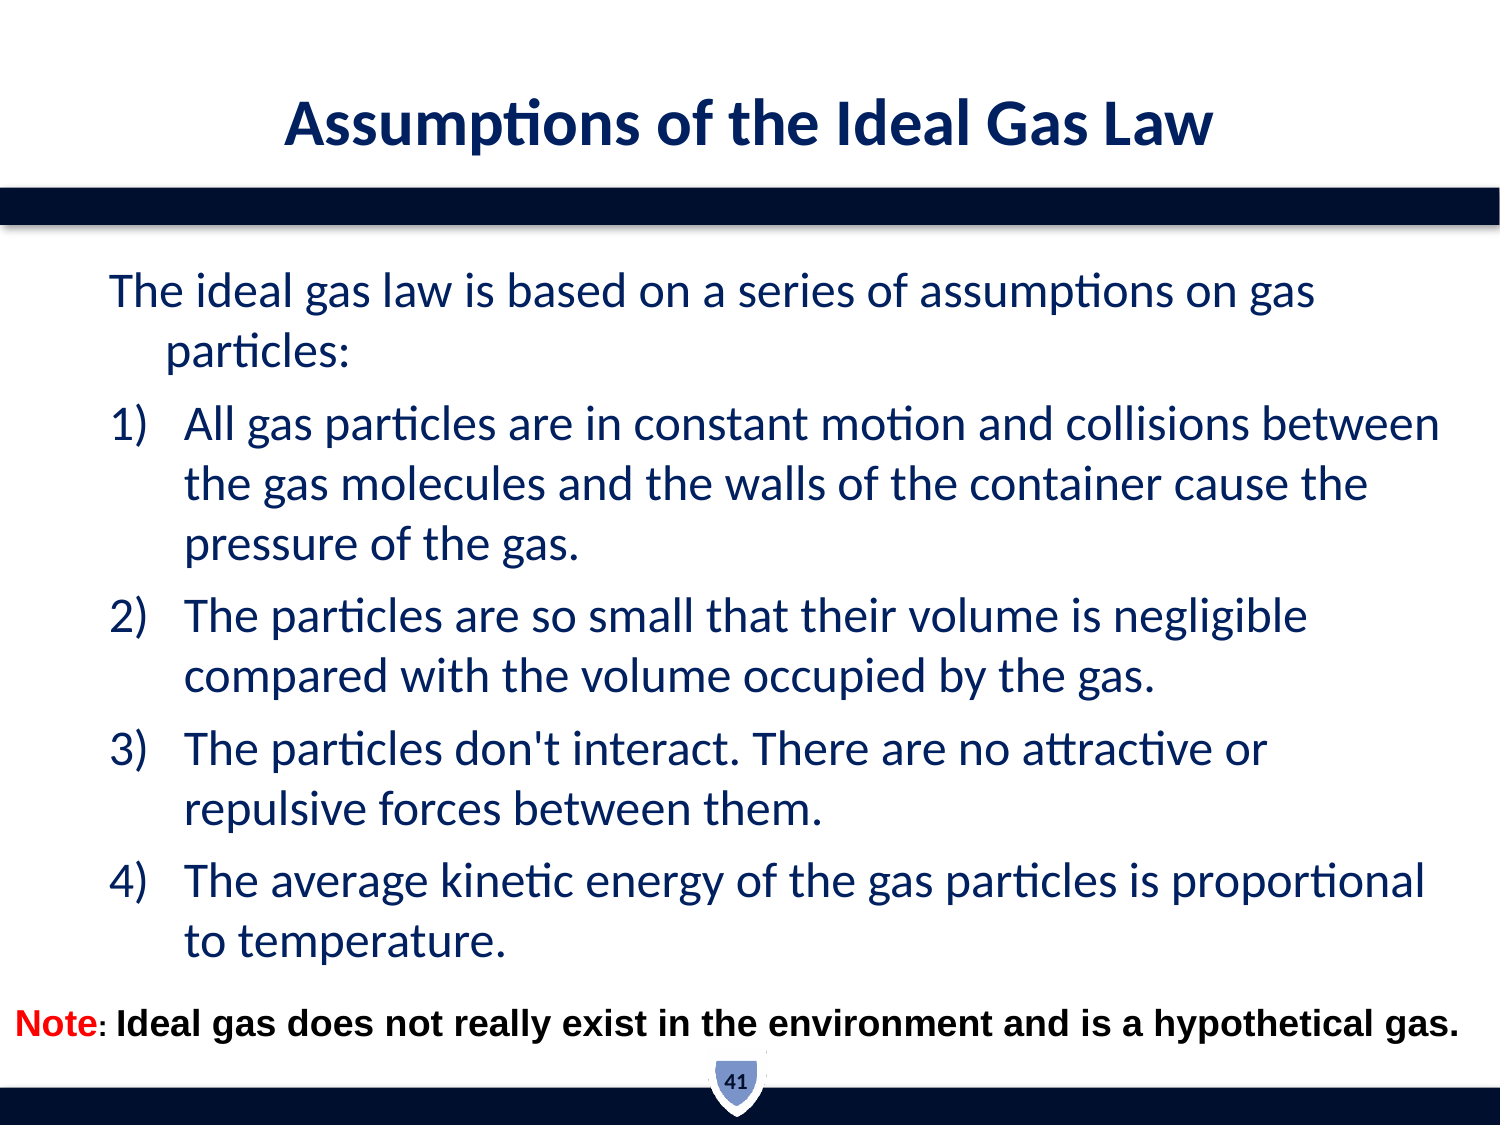

# Assumptions of the Ideal Gas Law
The ideal gas law is based on a series of assumptions on gas particles:
All gas particles are in constant motion and collisions between the gas molecules and the walls of the container cause the pressure of the gas.
The particles are so small that their volume is negligible compared with the volume occupied by the gas.
The particles don't interact. There are no attractive or repulsive forces between them.
The average kinetic energy of the gas particles is proportional to temperature.
Note: Ideal gas does not really exist in the environment and is a hypothetical gas.
41